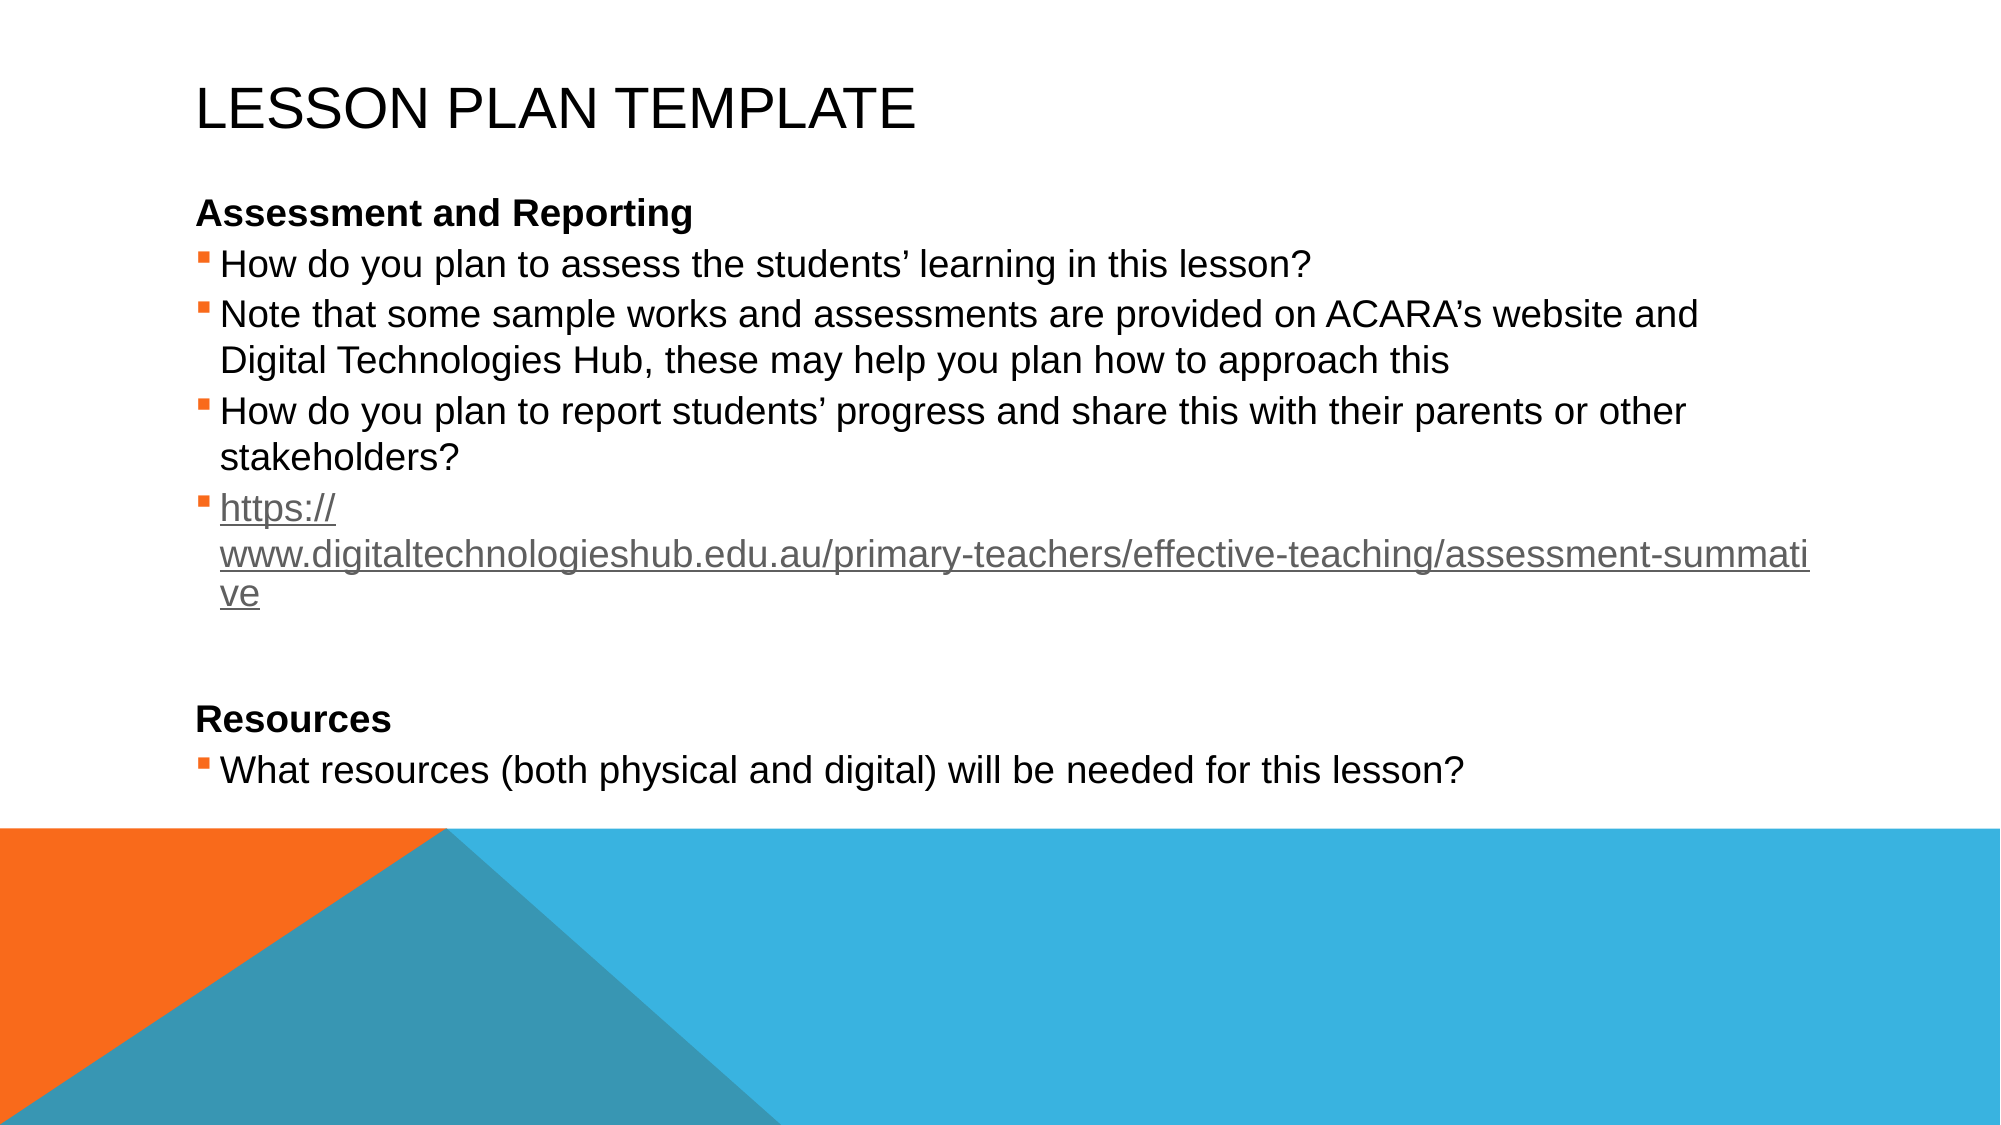

# Lesson Plan Template
Assessment and Reporting
How do you plan to assess the students’ learning in this lesson?
Note that some sample works and assessments are provided on ACARA’s website and Digital Technologies Hub, these may help you plan how to approach this
How do you plan to report students’ progress and share this with their parents or other stakeholders?
https://www.digitaltechnologieshub.edu.au/primary-teachers/effective-teaching/assessment-summative

Resources
What resources (both physical and digital) will be needed for this lesson?